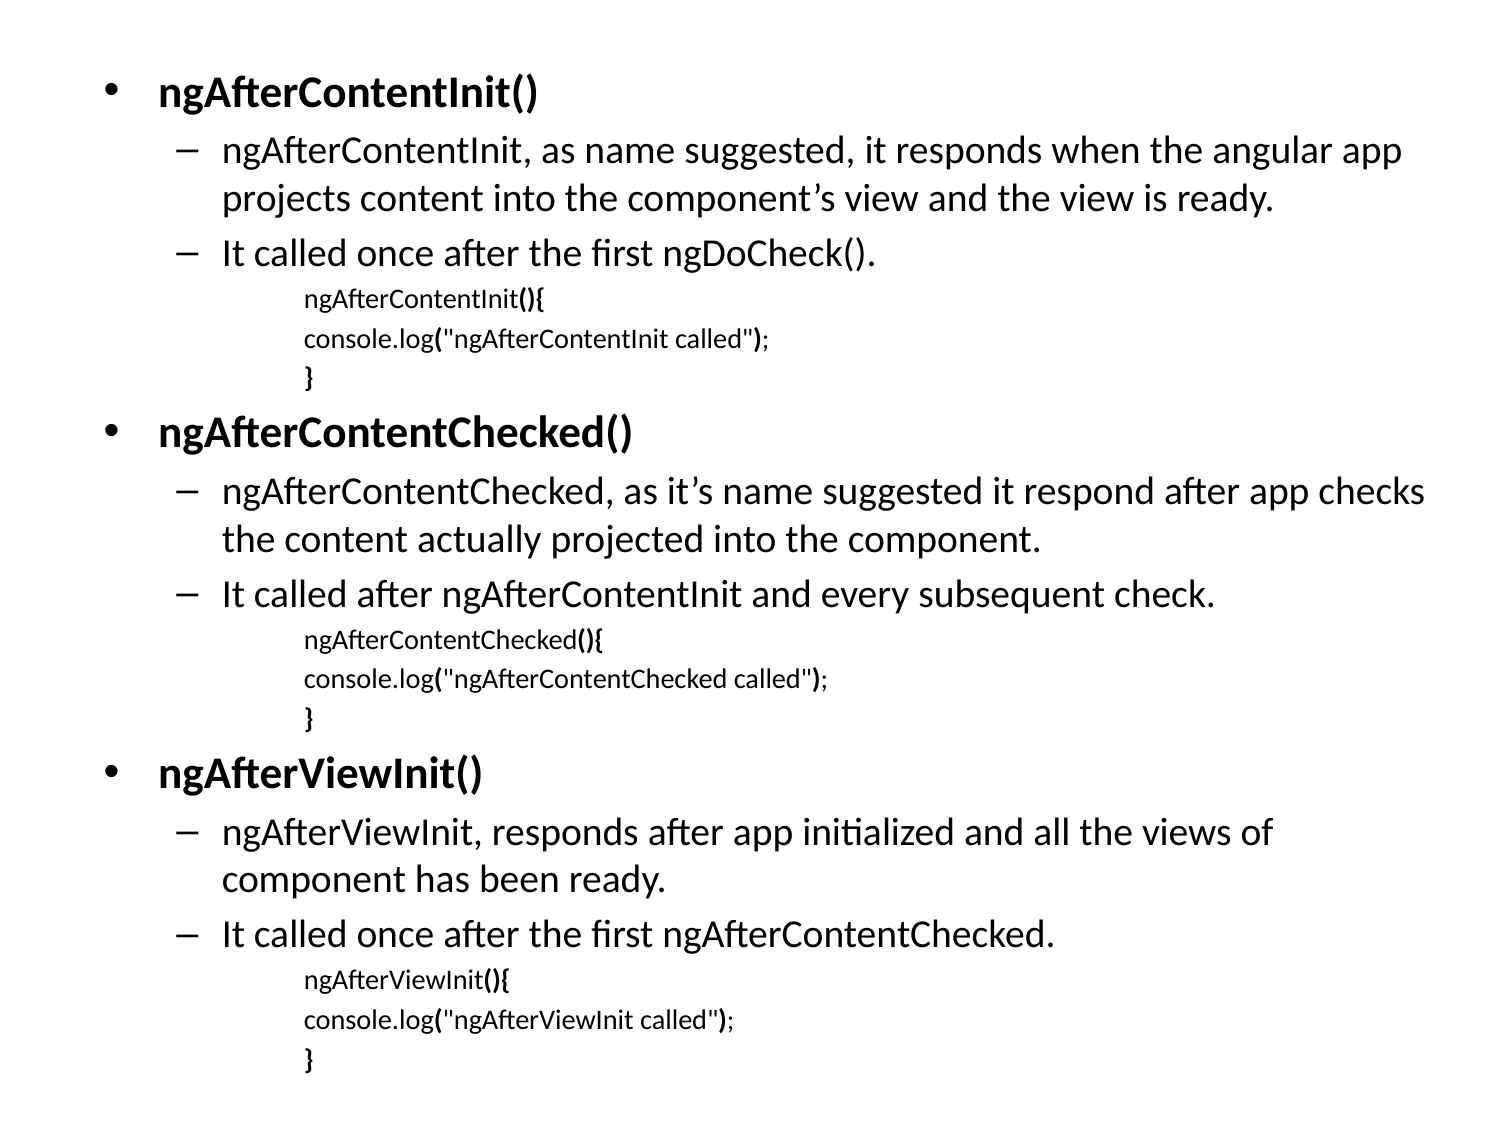

ngAfterContentInit()
ngAfterContentInit, as name suggested, it responds when the angular app projects content into the component’s view and the view is ready.
It called once after the first ngDoCheck().
ngAfterContentInit(){
console.log("ngAfterContentInit called");
}
ngAfterContentChecked()
ngAfterContentChecked, as it’s name suggested it respond after app checks the content actually projected into the component.
It called after ngAfterContentInit and every subsequent check.
ngAfterContentChecked(){
console.log("ngAfterContentChecked called");
}
ngAfterViewInit()
ngAfterViewInit, responds after app initialized and all the views of component has been ready.
It called once after the first ngAfterContentChecked.
ngAfterViewInit(){
console.log("ngAfterViewInit called");
}